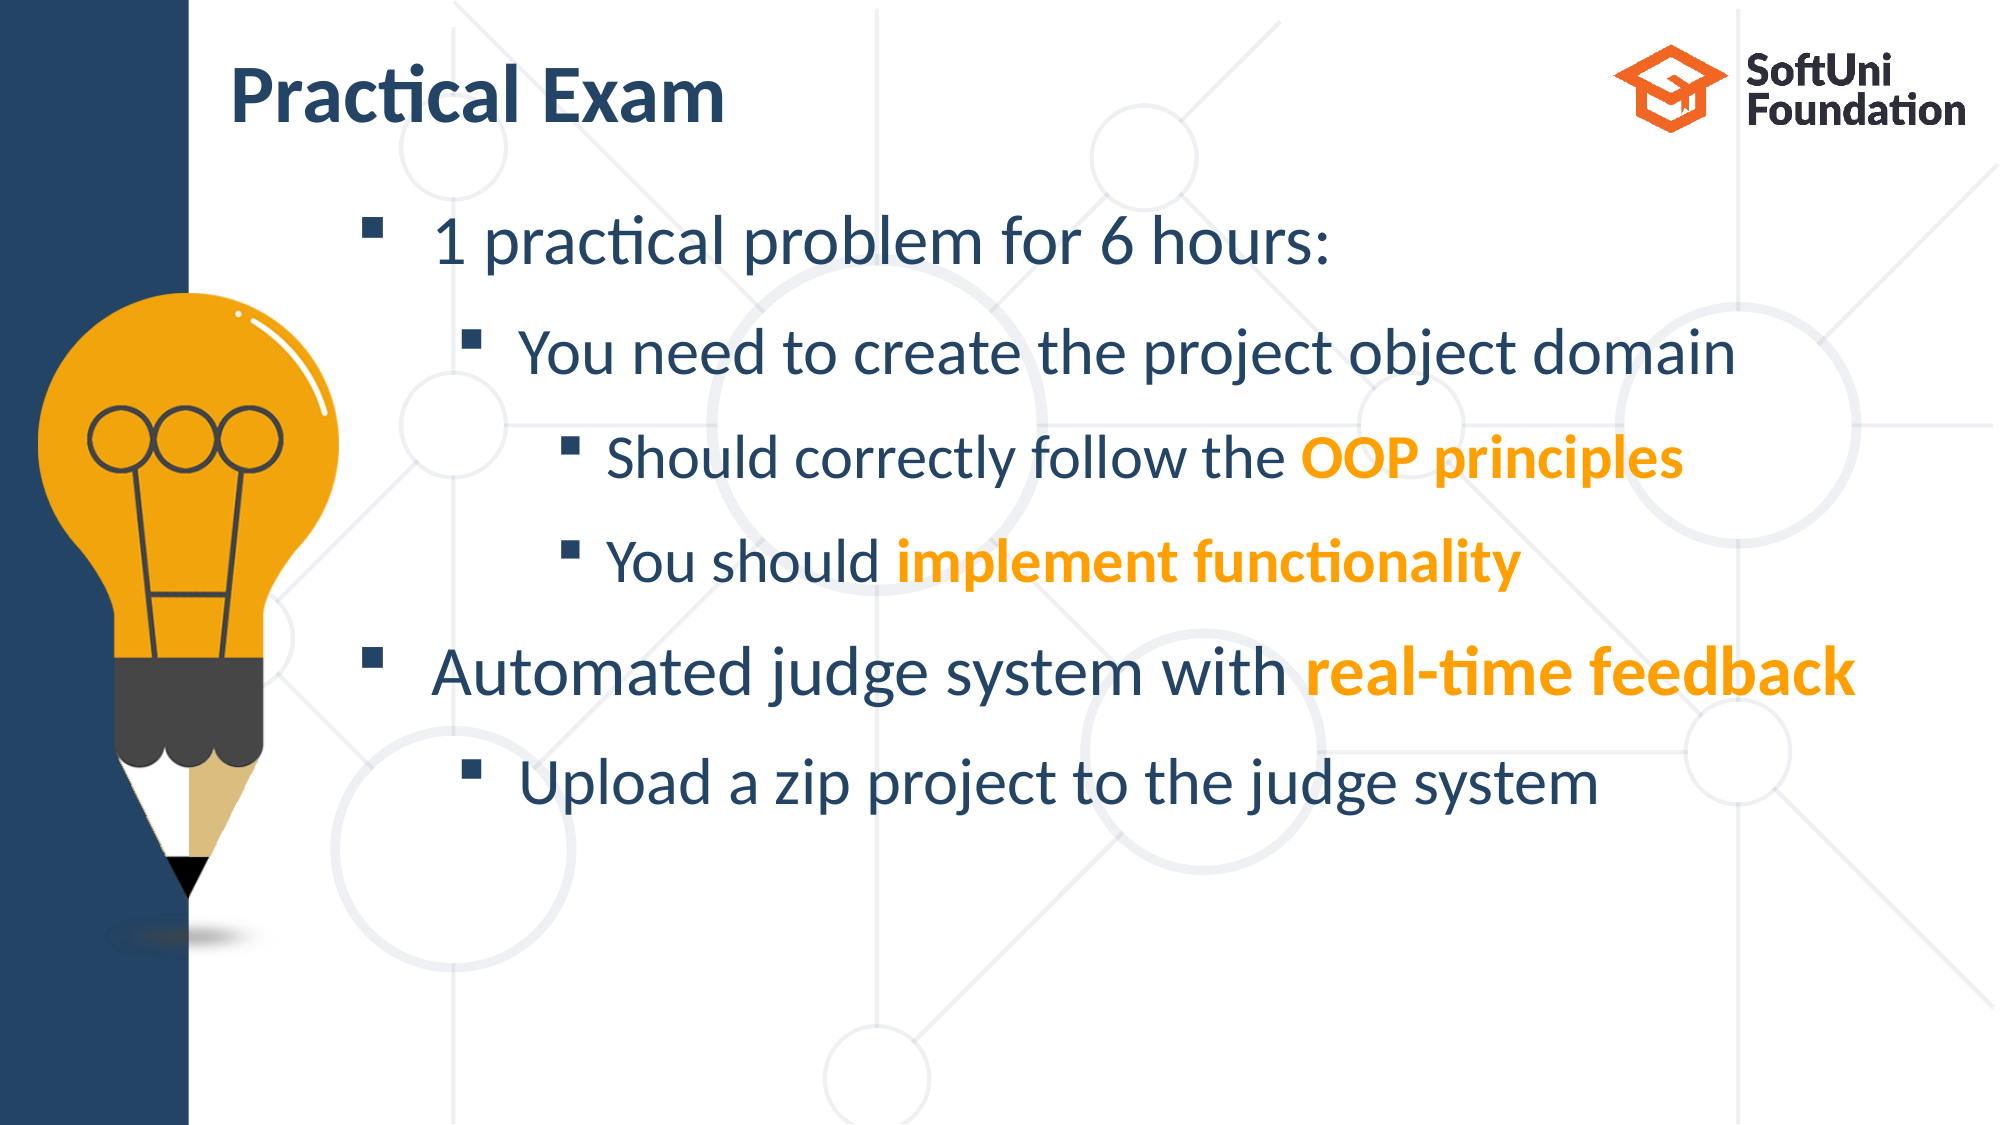

# Practical Exam
1 practical problem for 6 hours:
You need to create the project object domain
Should correctly follow the OOP principles
You should implement functionality
Automated judge system with real-time feedback
Upload a zip project to the judge system